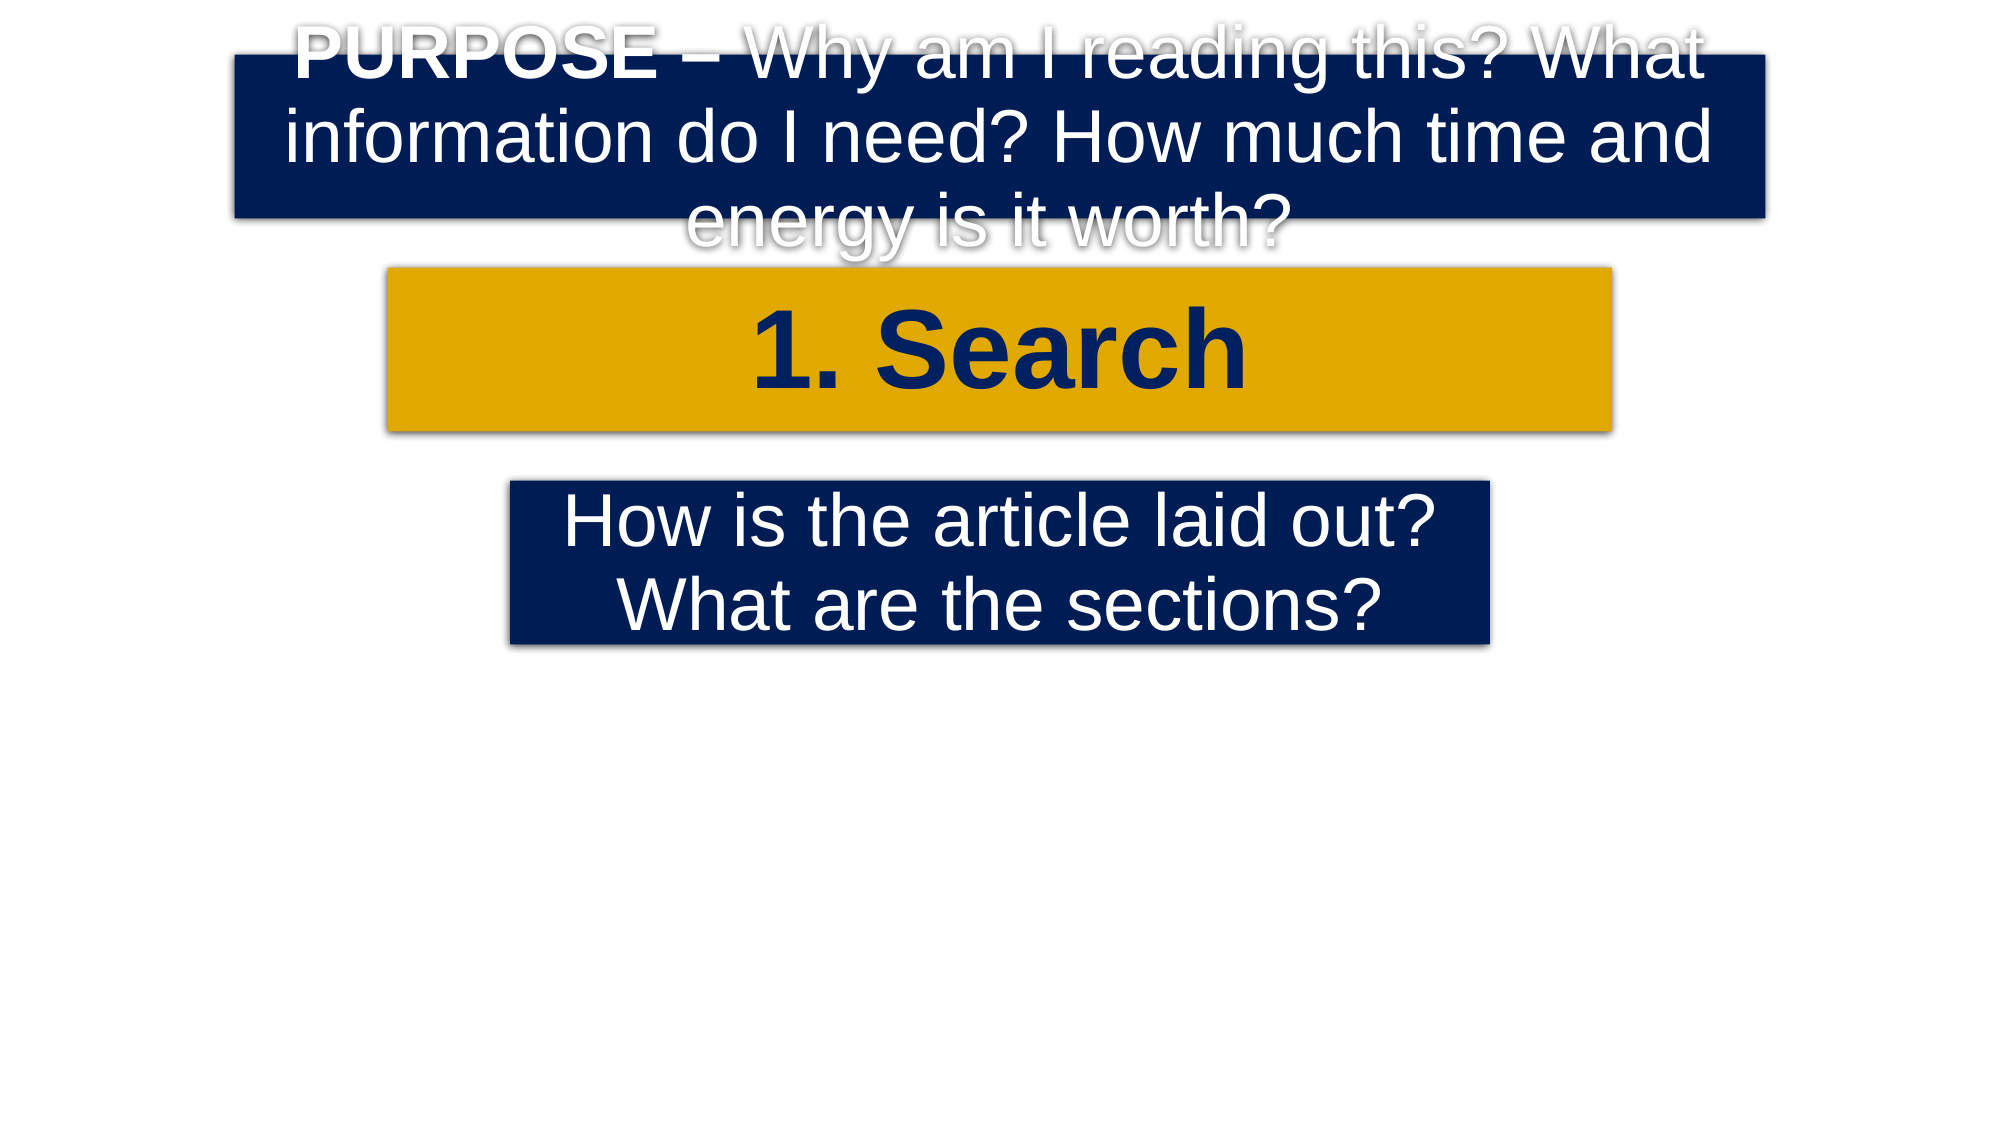

1. Search
How is the article laid out? What are the sections?
PURPOSE – Why am I reading this? What information do I need? How much time and energy is it worth?
18